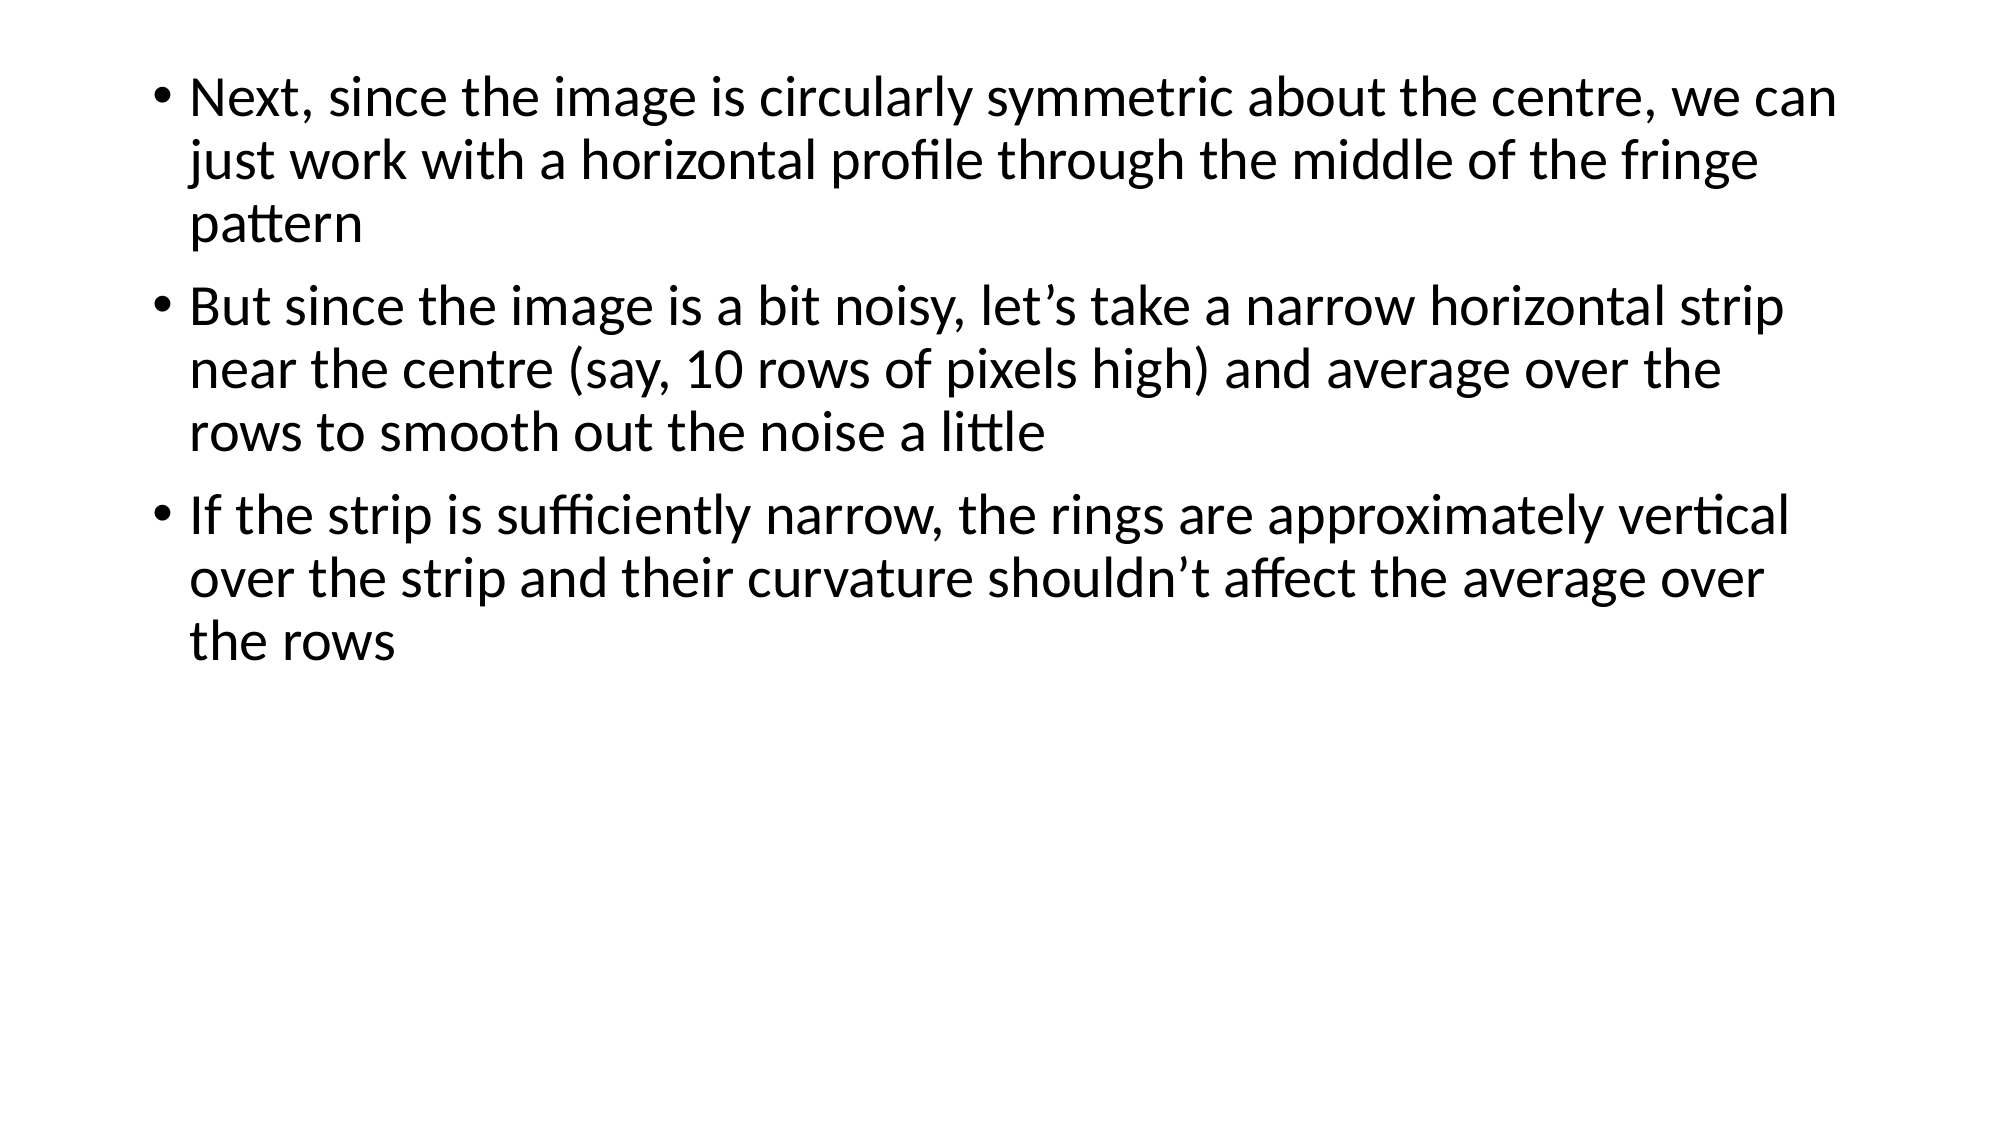

Next, since the image is circularly symmetric about the centre, we can just work with a horizontal profile through the middle of the fringe pattern
But since the image is a bit noisy, let’s take a narrow horizontal strip near the centre (say, 10 rows of pixels high) and average over the rows to smooth out the noise a little
If the strip is sufficiently narrow, the rings are approximately vertical over the strip and their curvature shouldn’t affect the average over the rows